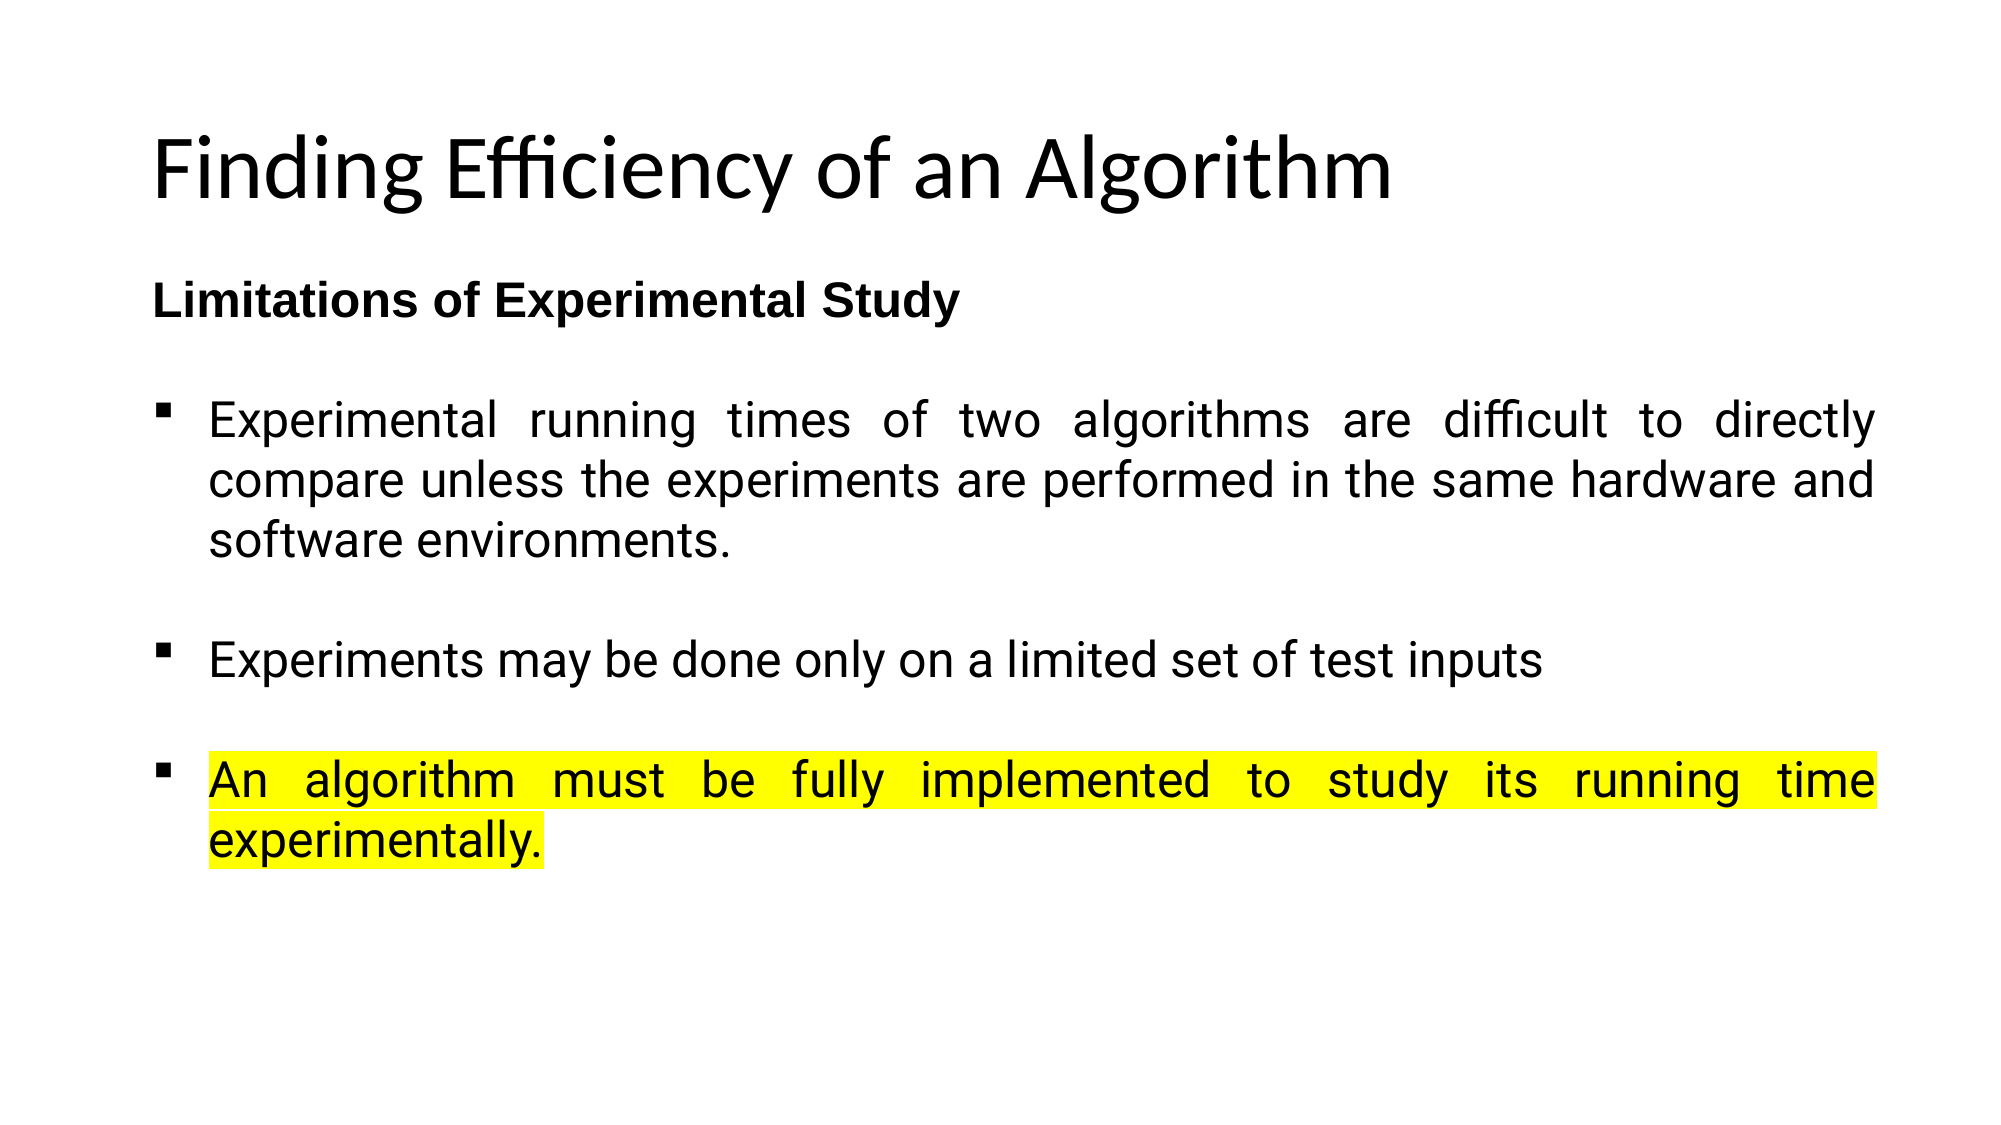

# Finding Efficiency of an Algorithm
Limitations of Experimental Study

Experimental running times of two algorithms are difficult to directly compare unless the experiments are performed in the same hardware and software environments.

Experiments may be done only on a limited set of test inputs

An algorithm must be fully implemented to study its running time experimentally.